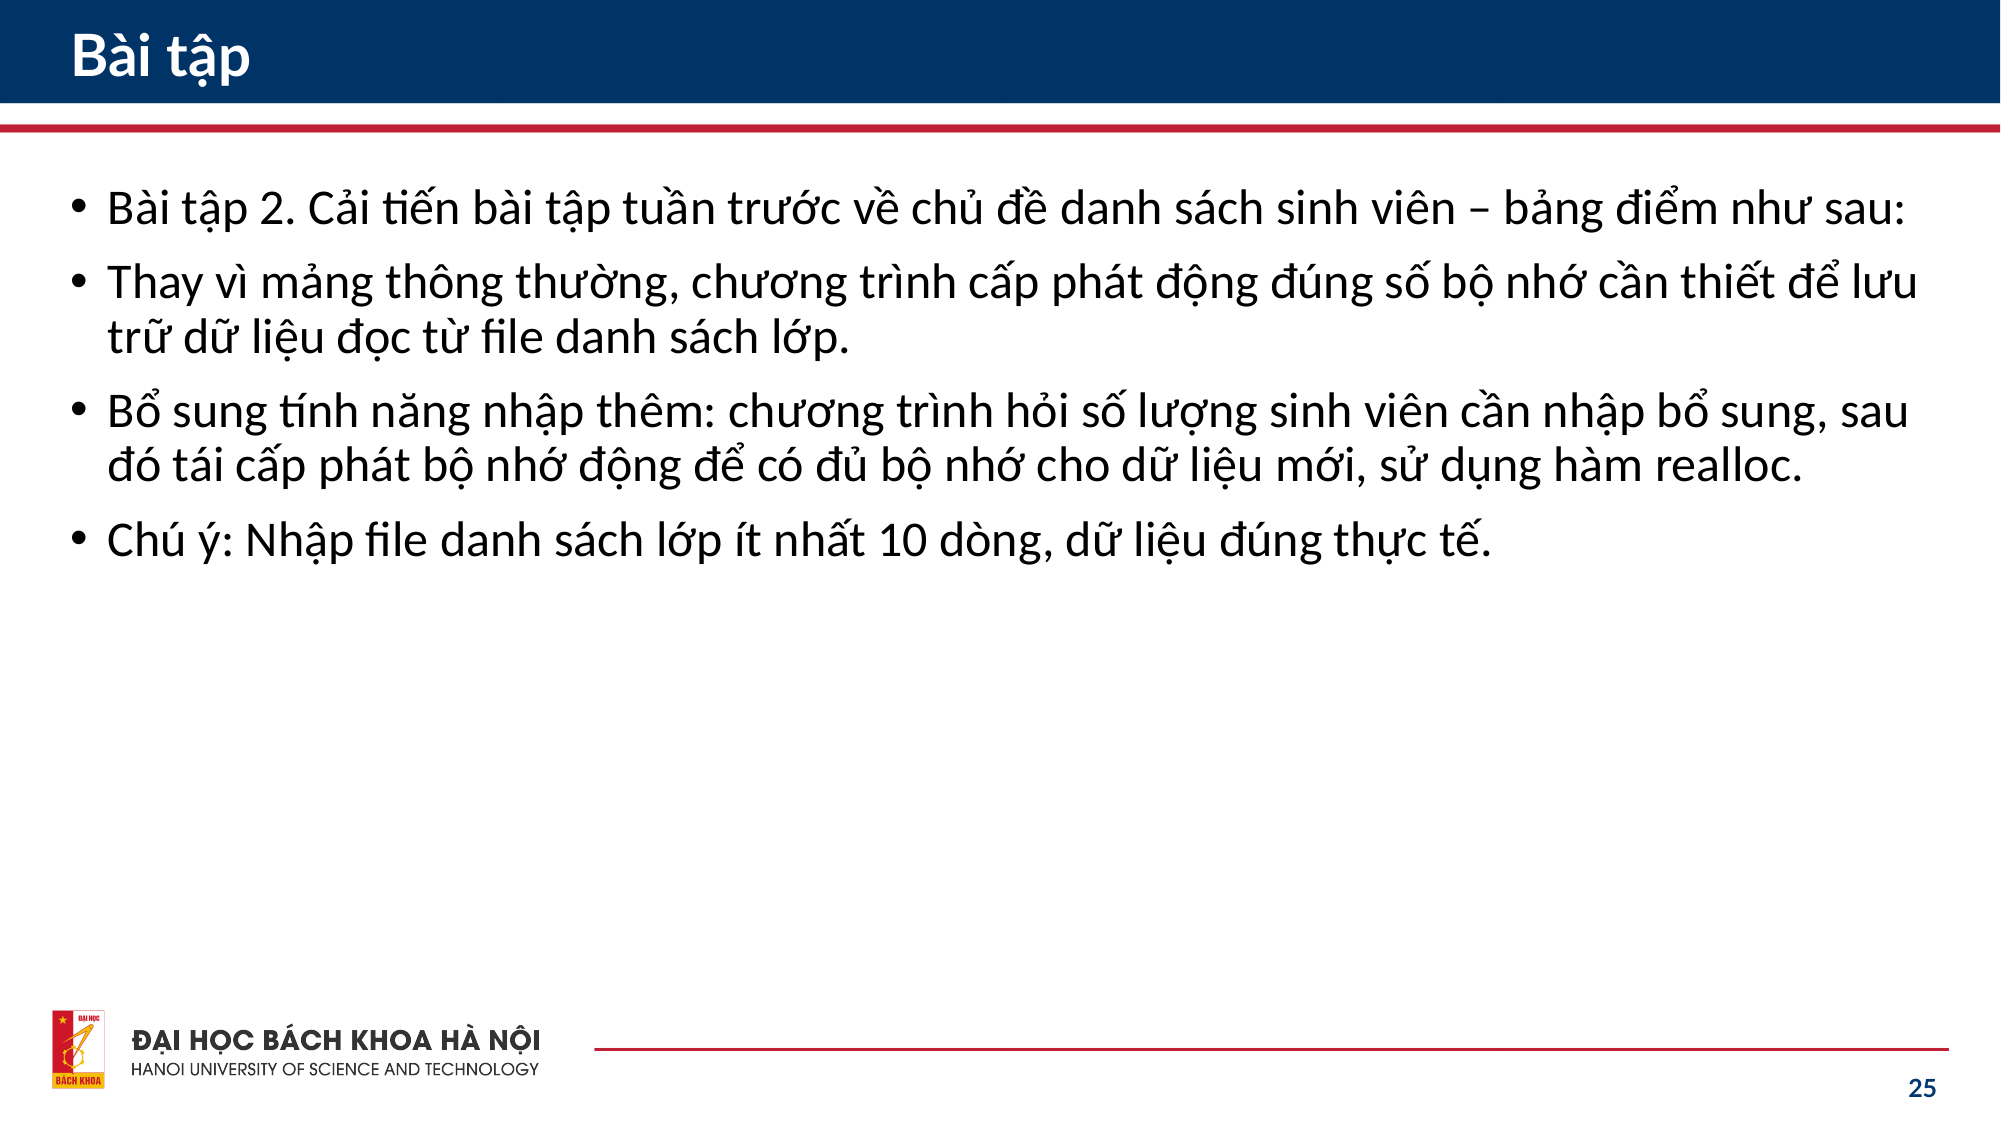

# Bài tập
Bài tập 2. Cải tiến bài tập tuần trước về chủ đề danh sách sinh viên – bảng điểm như sau:
Thay vì mảng thông thường, chương trình cấp phát động đúng số bộ nhớ cần thiết để lưu trữ dữ liệu đọc từ file danh sách lớp.
Bổ sung tính năng nhập thêm: chương trình hỏi số lượng sinh viên cần nhập bổ sung, sau đó tái cấp phát bộ nhớ động để có đủ bộ nhớ cho dữ liệu mới, sử dụng hàm realloc.
Chú ý: Nhập file danh sách lớp ít nhất 10 dòng, dữ liệu đúng thực tế.

25